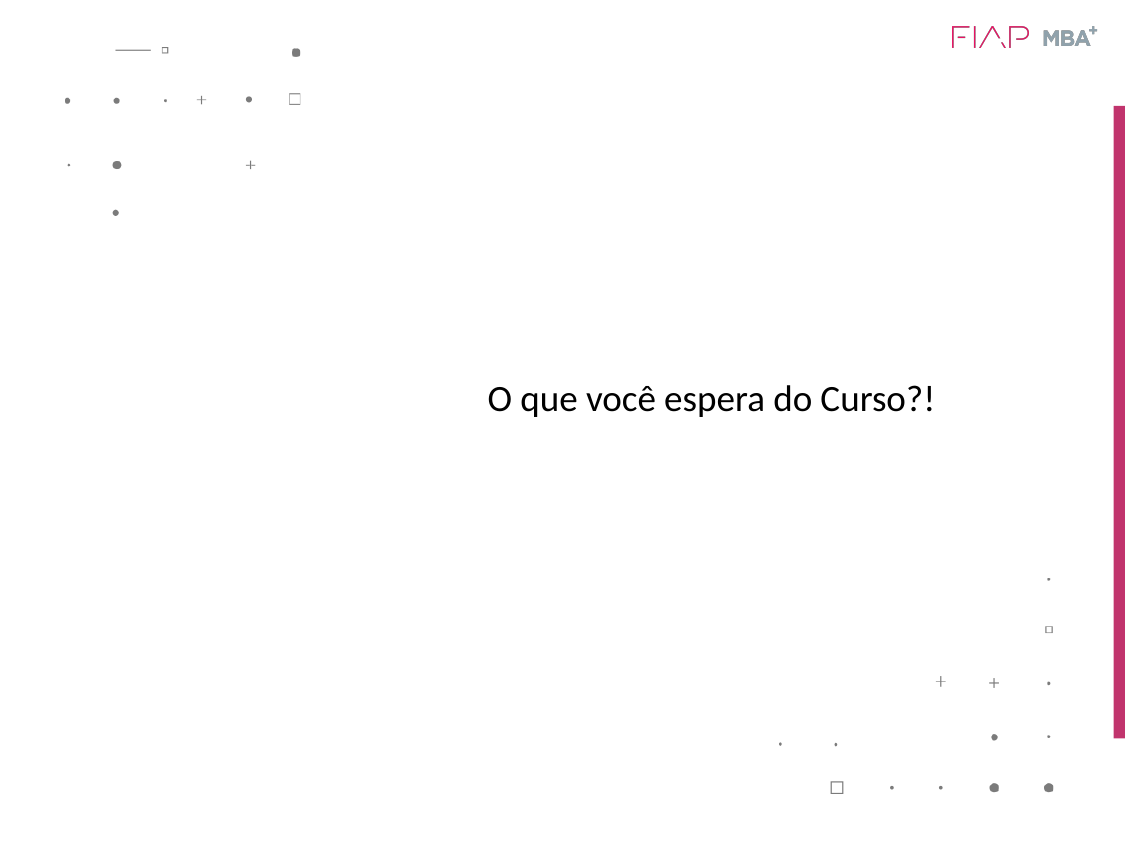

# O que você espera do Curso?!